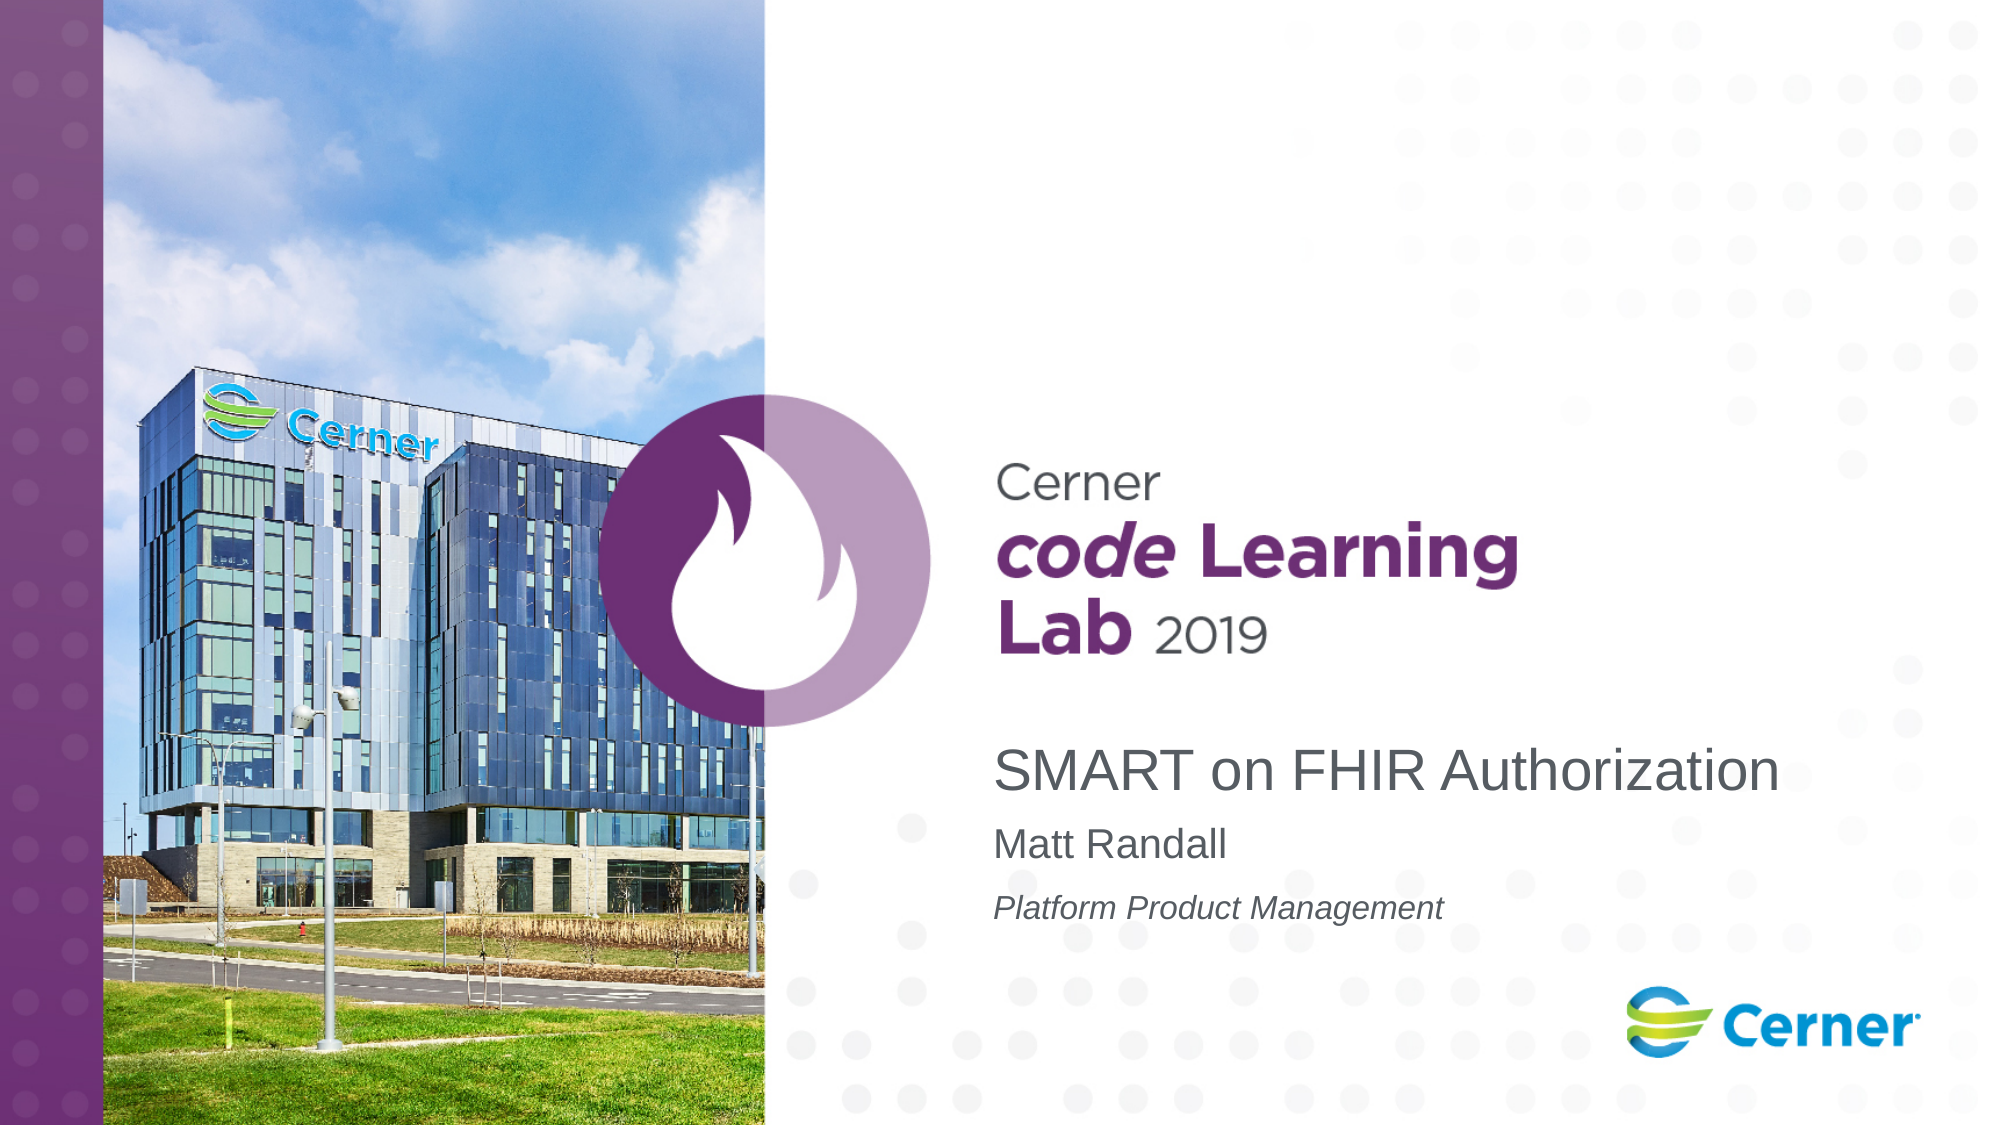

# SMART on FHIR Authorization
Matt Randall
Platform Product Management